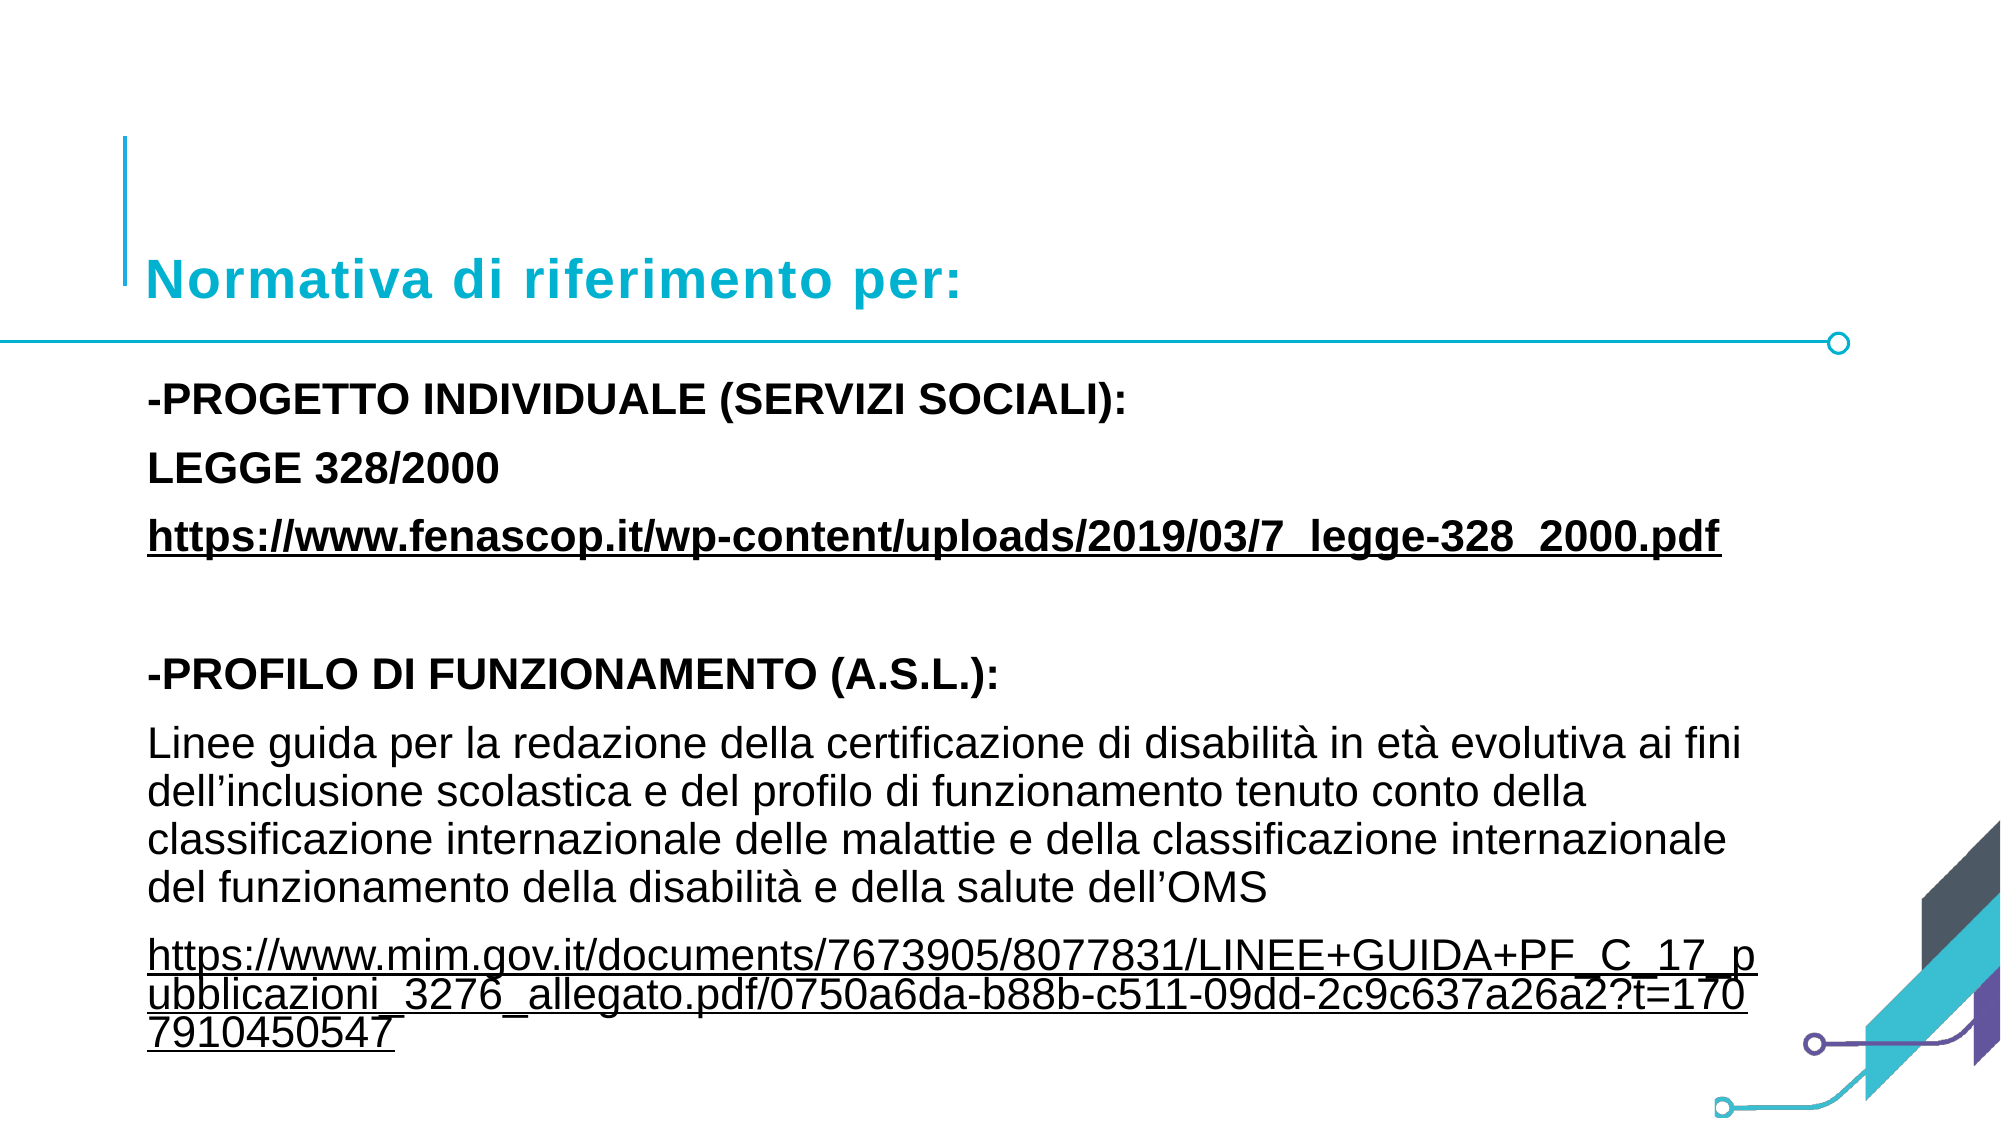

# Normativa di riferimento per:
-PROGETTO INDIVIDUALE (SERVIZI SOCIALI):
LEGGE 328/2000
https://www.fenascop.it/wp-content/uploads/2019/03/7_legge-328_2000.pdf

-PROFILO DI FUNZIONAMENTO (A.S.L.):
Linee guida per la redazione della certificazione di disabilità in età evolutiva ai fini dell’inclusione scolastica e del profilo di funzionamento tenuto conto della classificazione internazionale delle malattie e della classificazione internazionale del funzionamento della disabilità e della salute dell’OMS
https://www.mim.gov.it/documents/7673905/8077831/LINEE+GUIDA+PF_C_17_pubblicazioni_3276_allegato.pdf/0750a6da-b88b-c511-09dd-2c9c637a26a2?t=1707910450547